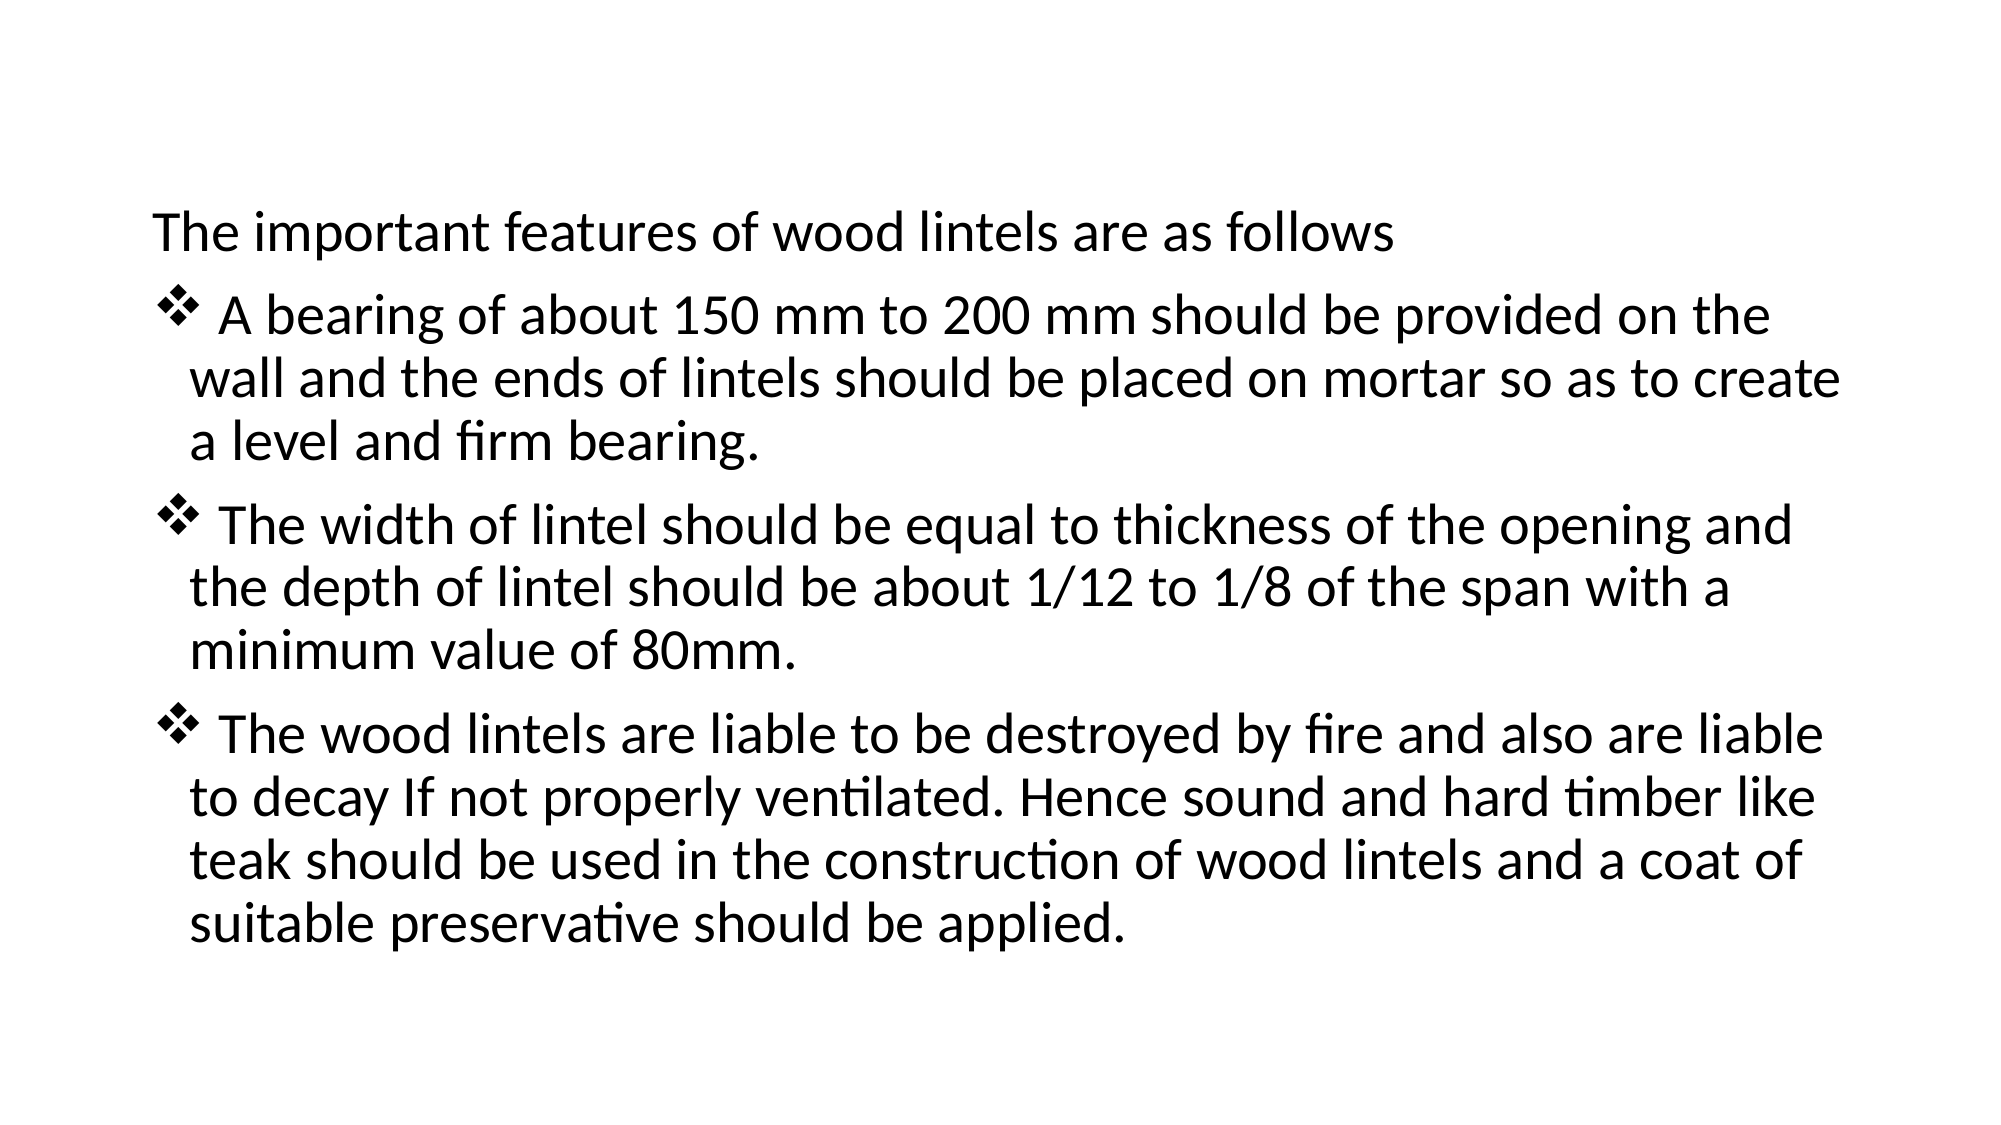

The important features of wood lintels are as follows
 A bearing of about 150 mm to 200 mm should be provided on the wall and the ends of lintels should be placed on mortar so as to create a level and firm bearing.
 The width of lintel should be equal to thickness of the opening and the depth of lintel should be about 1/12 to 1/8 of the span with a minimum value of 80mm.
 The wood lintels are liable to be destroyed by fire and also are liable to decay If not properly ventilated. Hence sound and hard timber like teak should be used in the construction of wood lintels and a coat of suitable preservative should be applied.